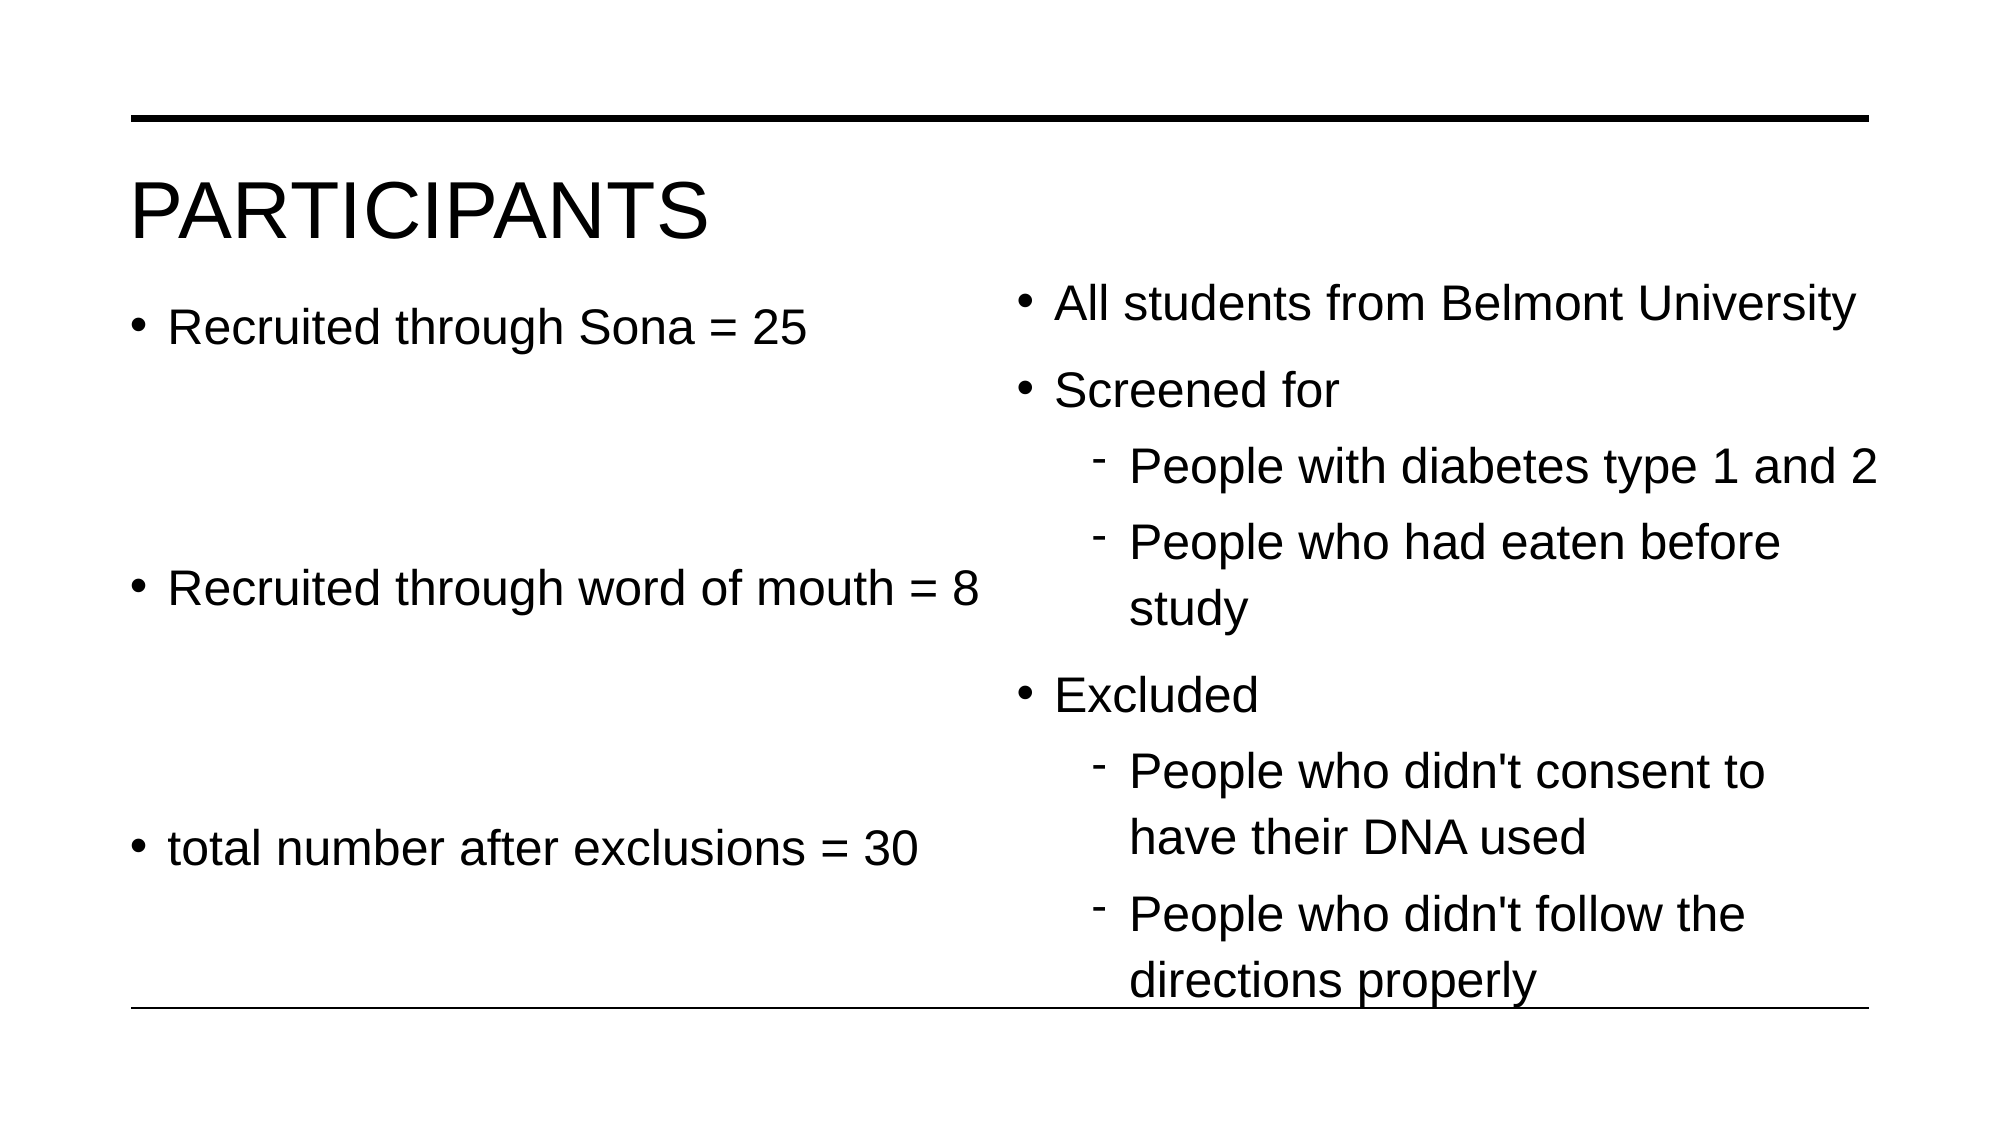

# Participants
All students from Belmont University
Screened for
People with diabetes type 1 and 2
People who had eaten before study
Excluded
People who didn't consent to have their DNA used
People who didn't follow the directions properly

Recruited through Sona = 25

Recruited through word of mouth = 8

total number after exclusions = 30